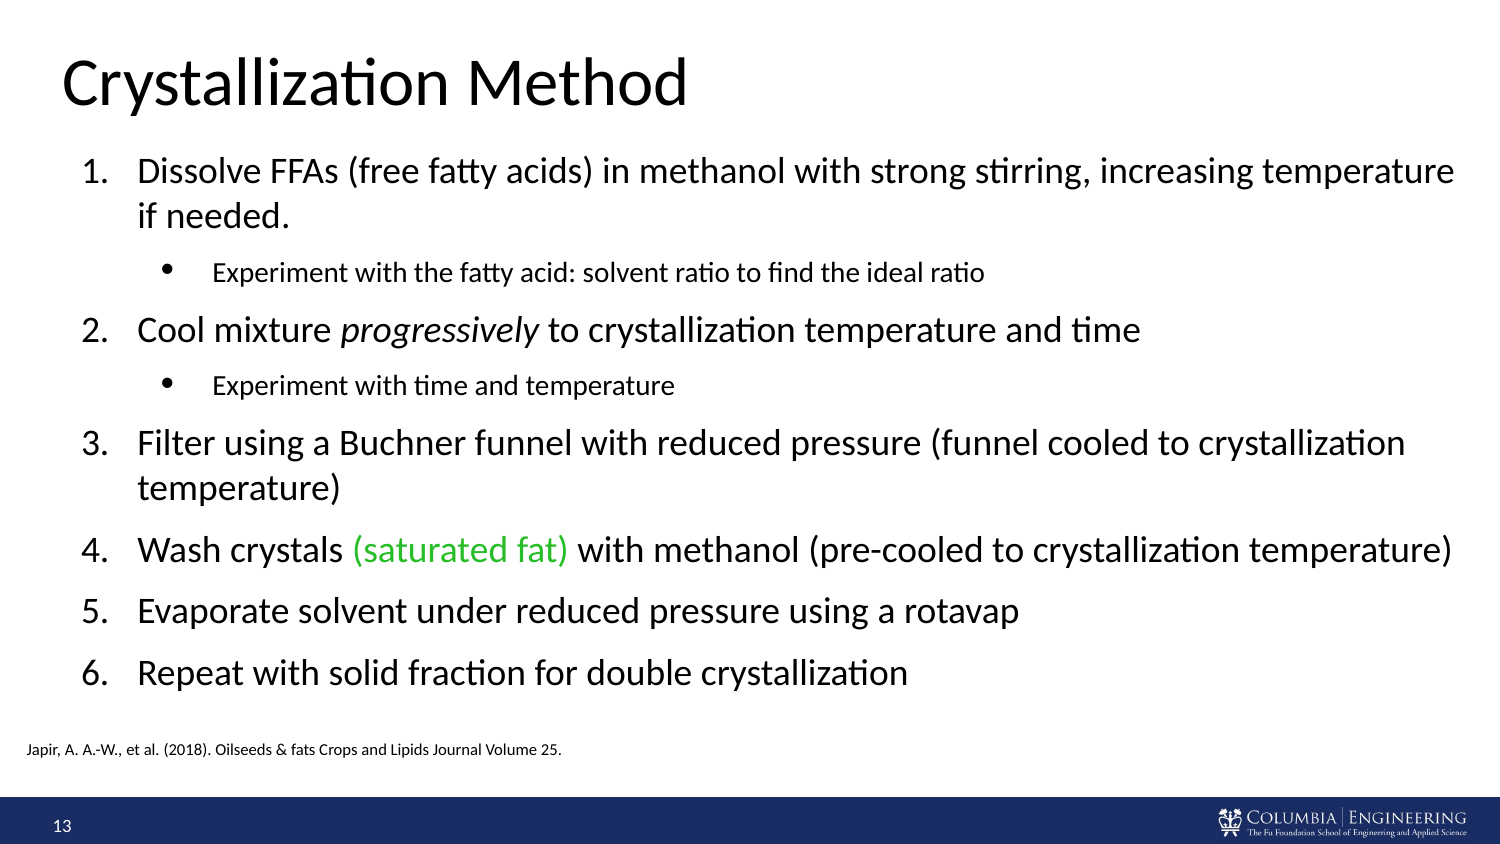

# Crystallization Method
Dissolve FFAs (free fatty acids) in methanol with strong stirring, increasing temperature if needed.
Experiment with the fatty acid: solvent ratio to find the ideal ratio
Cool mixture progressively to crystallization temperature and time
Experiment with time and temperature
Filter using a Buchner funnel with reduced pressure (funnel cooled to crystallization temperature)
Wash crystals (saturated fat) with methanol (pre-cooled to crystallization temperature)
Evaporate solvent under reduced pressure using a rotavap
Repeat with solid fraction for double crystallization

Japir, A. A.-W., et al. (2018). Oilseeds & fats Crops and Lipids Journal Volume 25.
13